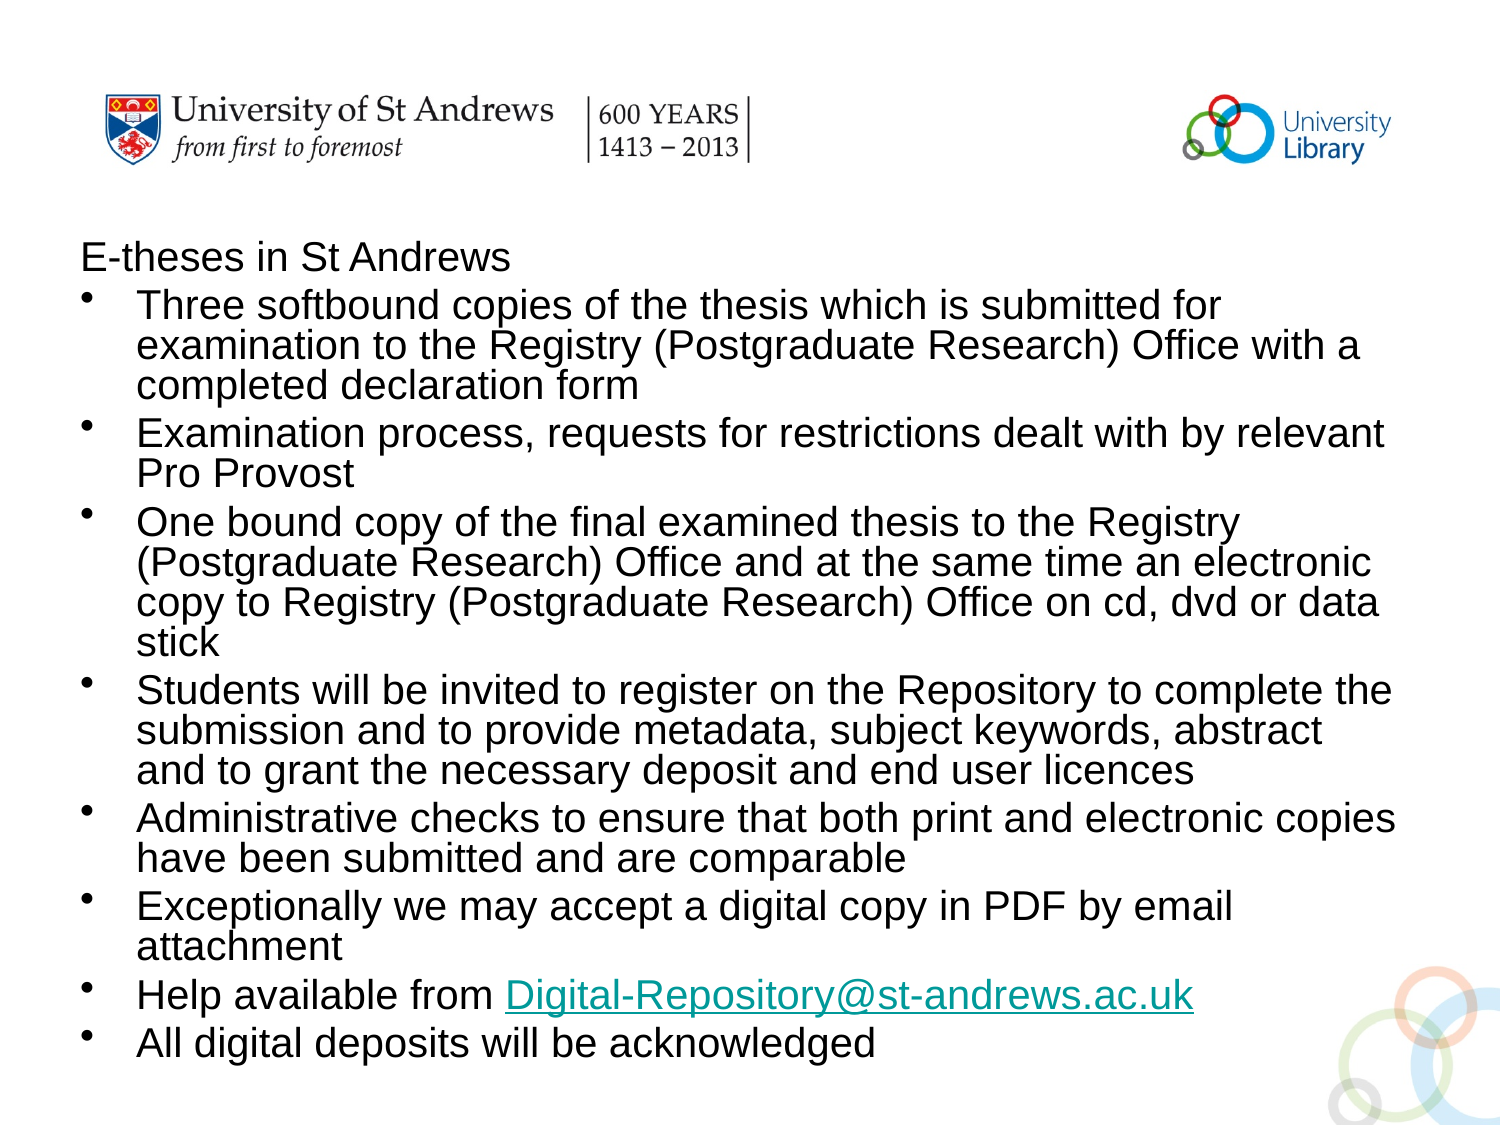

#
E-theses in St Andrews
Three softbound copies of the thesis which is submitted for examination to the Registry (Postgraduate Research) Office with a completed declaration form
Examination process, requests for restrictions dealt with by relevant Pro Provost
One bound copy of the final examined thesis to the Registry (Postgraduate Research) Office and at the same time an electronic copy to Registry (Postgraduate Research) Office on cd, dvd or data stick
Students will be invited to register on the Repository to complete the submission and to provide metadata, subject keywords, abstract and to grant the necessary deposit and end user licences
Administrative checks to ensure that both print and electronic copies have been submitted and are comparable
Exceptionally we may accept a digital copy in PDF by email attachment
Help available from Digital-Repository@st-andrews.ac.uk
All digital deposits will be acknowledged